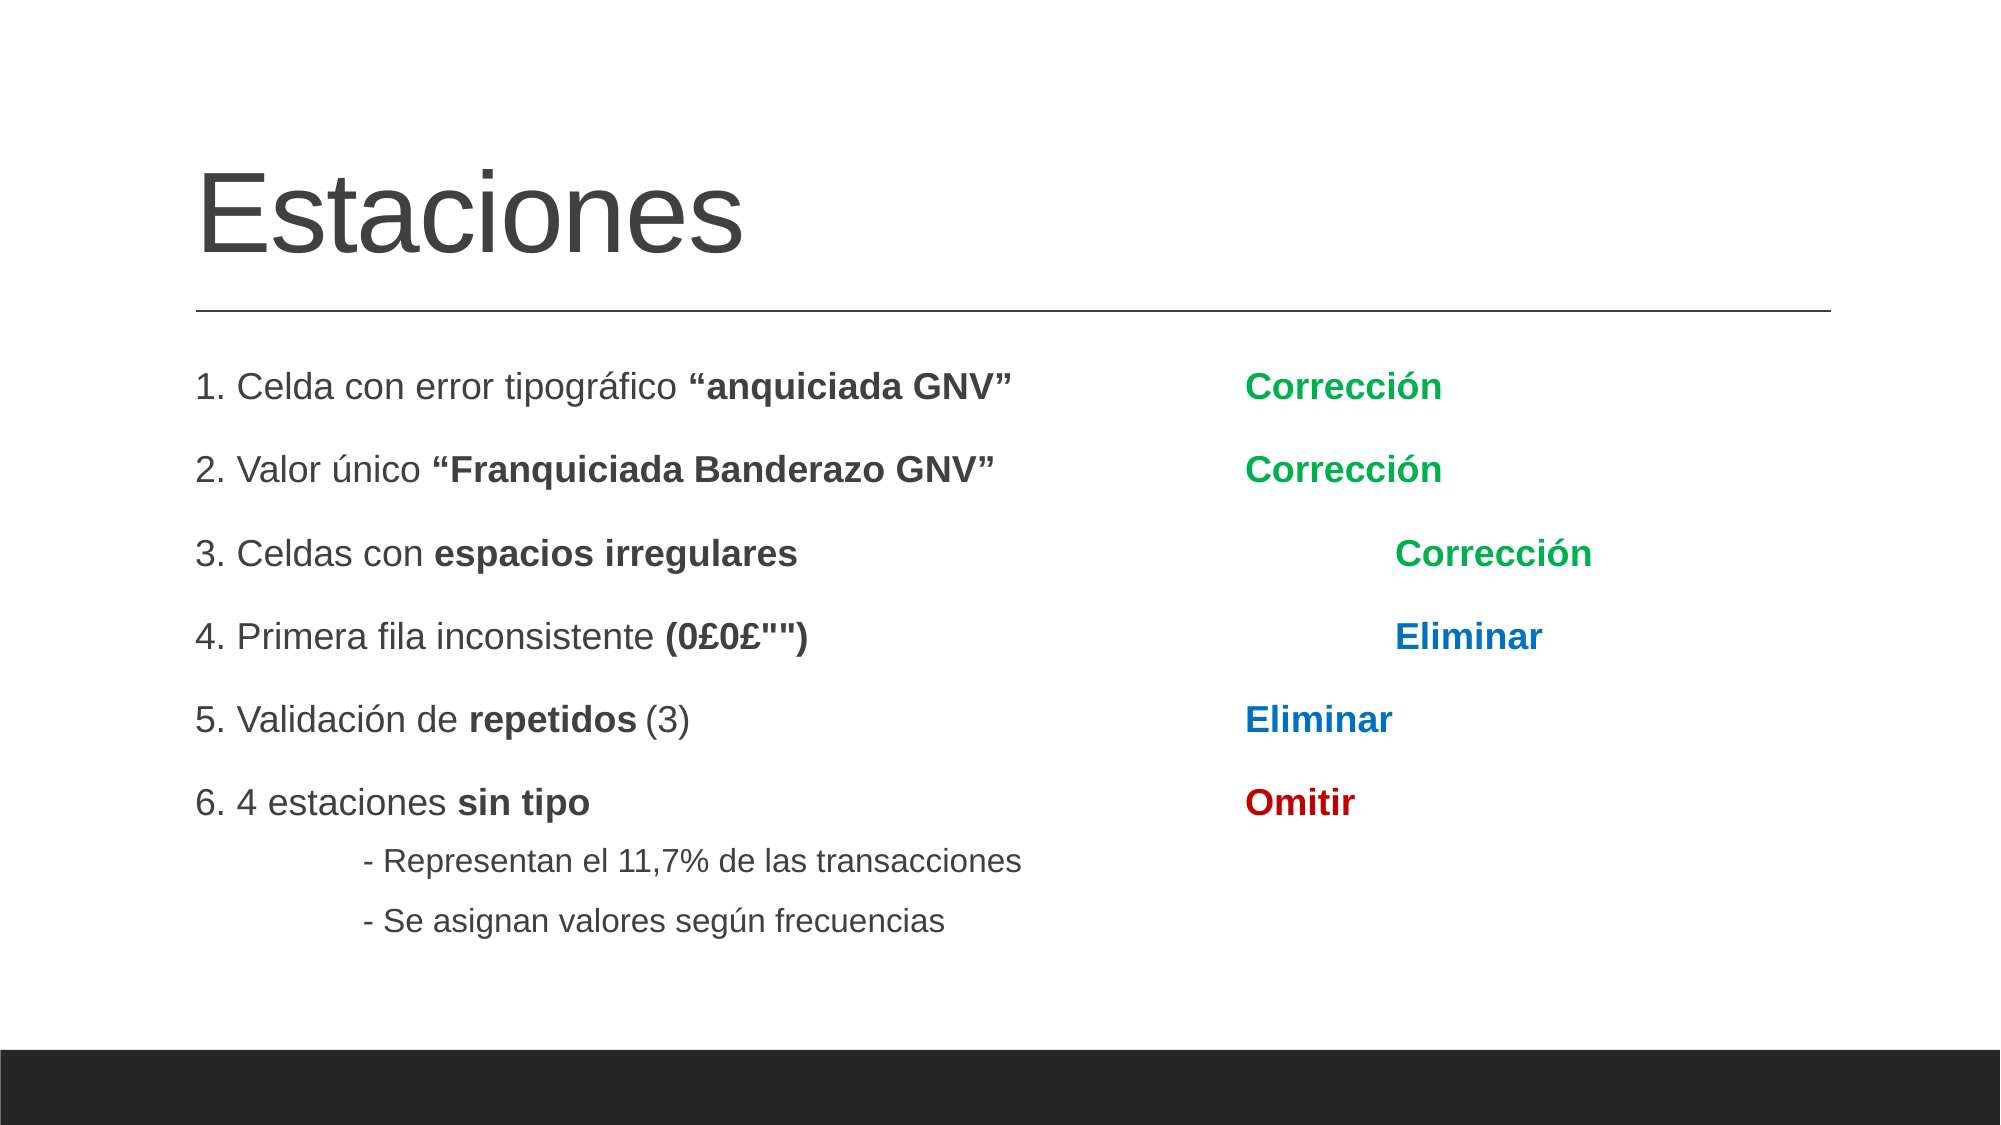

# Estaciones
1. Celda con error tipográfico “anquiciada GNV”		Corrección
2. Valor único “Franquiciada Banderazo GNV”		Corrección
3. Celdas con espacios irregulares				Corrección
4. Primera fila inconsistente (0£0£"")				Eliminar
5. Validación de repetidos	(3)				Eliminar
6. 4 estaciones sin tipo					Omitir
	- Representan el 11,7% de las transacciones
	- Se asignan valores según frecuencias